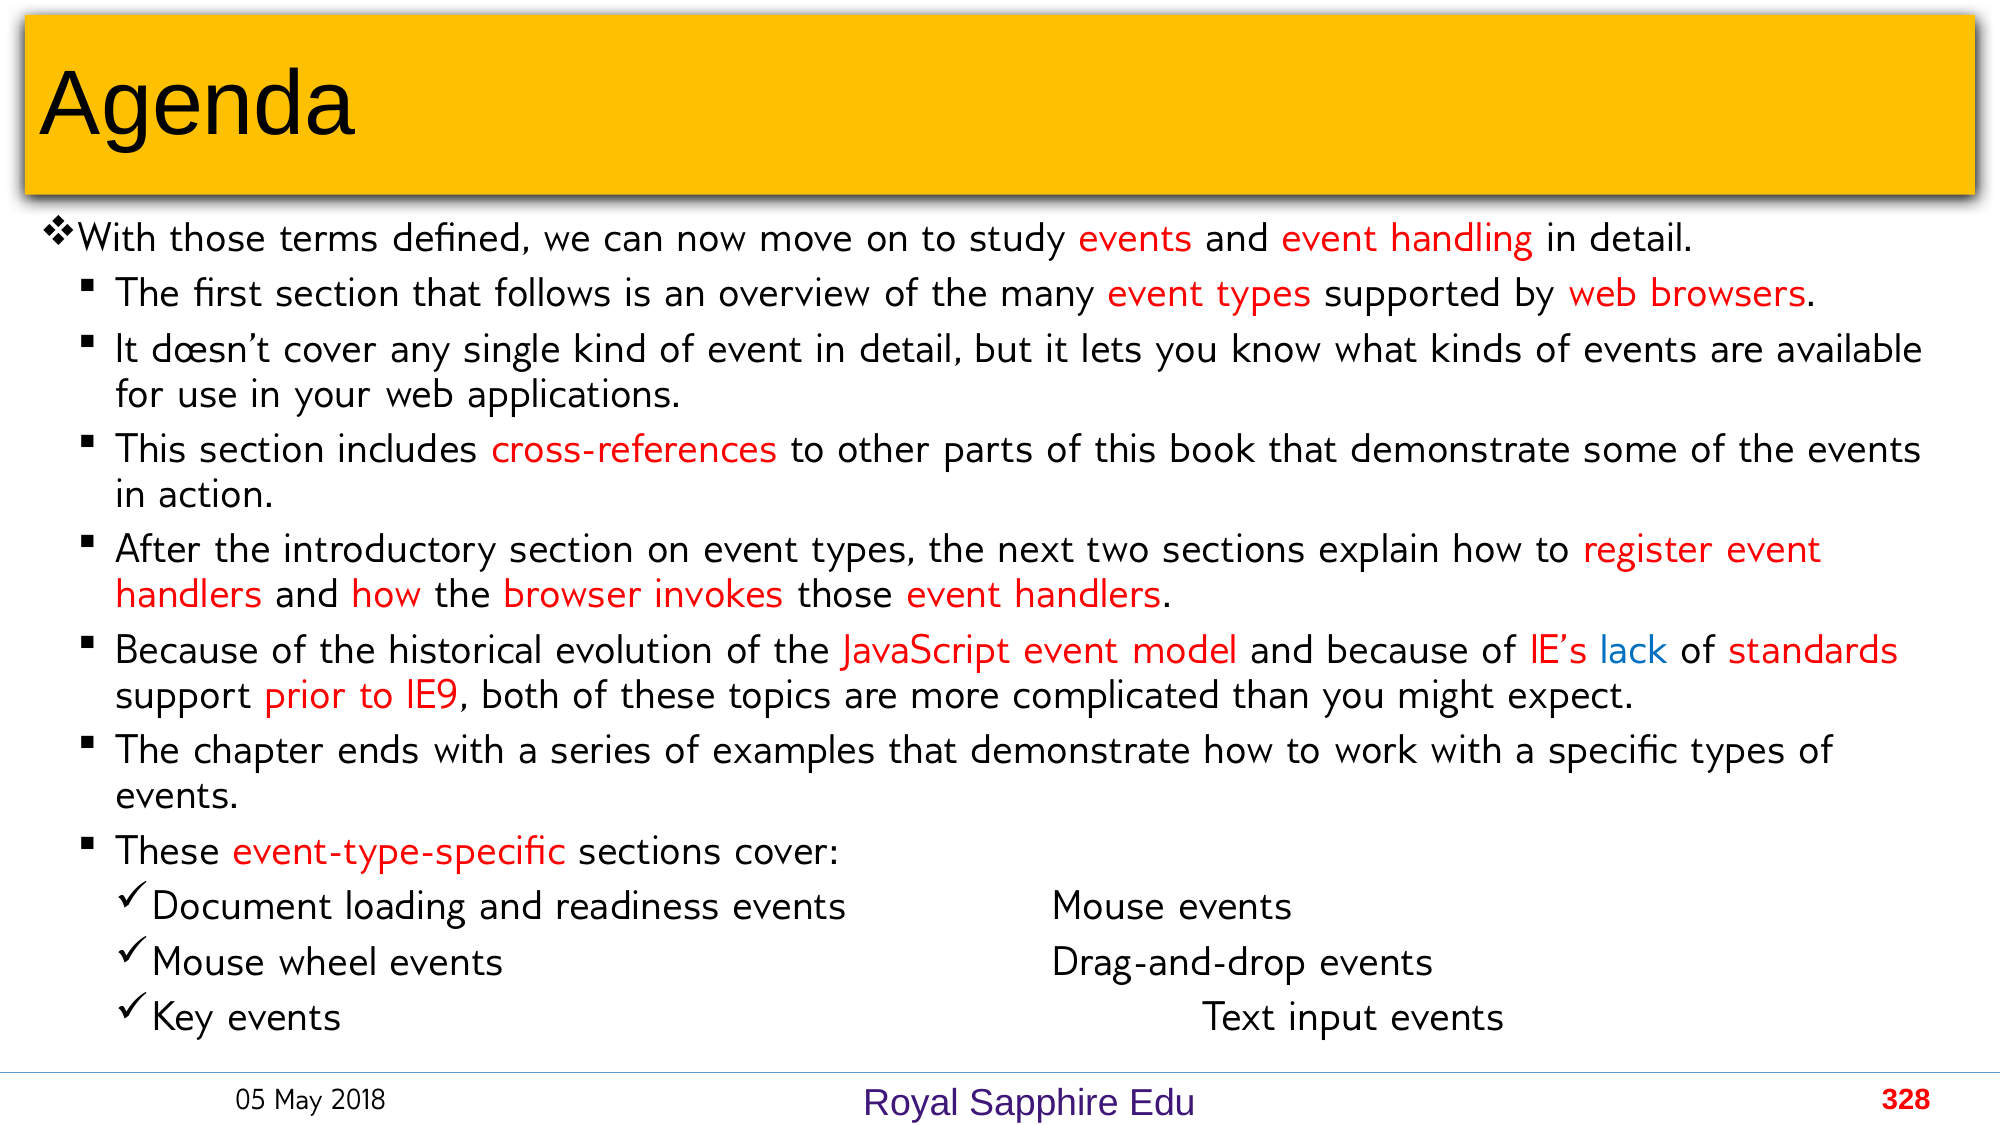

# Agenda
With those terms defined, we can now move on to study events and event handling in detail.
The first section that follows is an overview of the many event types supported by web browsers.
It doesn’t cover any single kind of event in detail, but it lets you know what kinds of events are available for use in your web applications.
This section includes cross-references to other parts of this book that demonstrate some of the events in action.
After the introductory section on event types, the next two sections explain how to register event handlers and how the browser invokes those event handlers.
Because of the historical evolution of the JavaScript event model and because of IE’s lack of standards support prior to IE9, both of these topics are more complicated than you might expect.
The chapter ends with a series of examples that demonstrate how to work with a specific types of events.
These event-type-specific sections cover:
Document loading and readiness events		Mouse events
Mouse wheel events				Drag-and-drop events
Key events						Text input events
05 May 2018
328